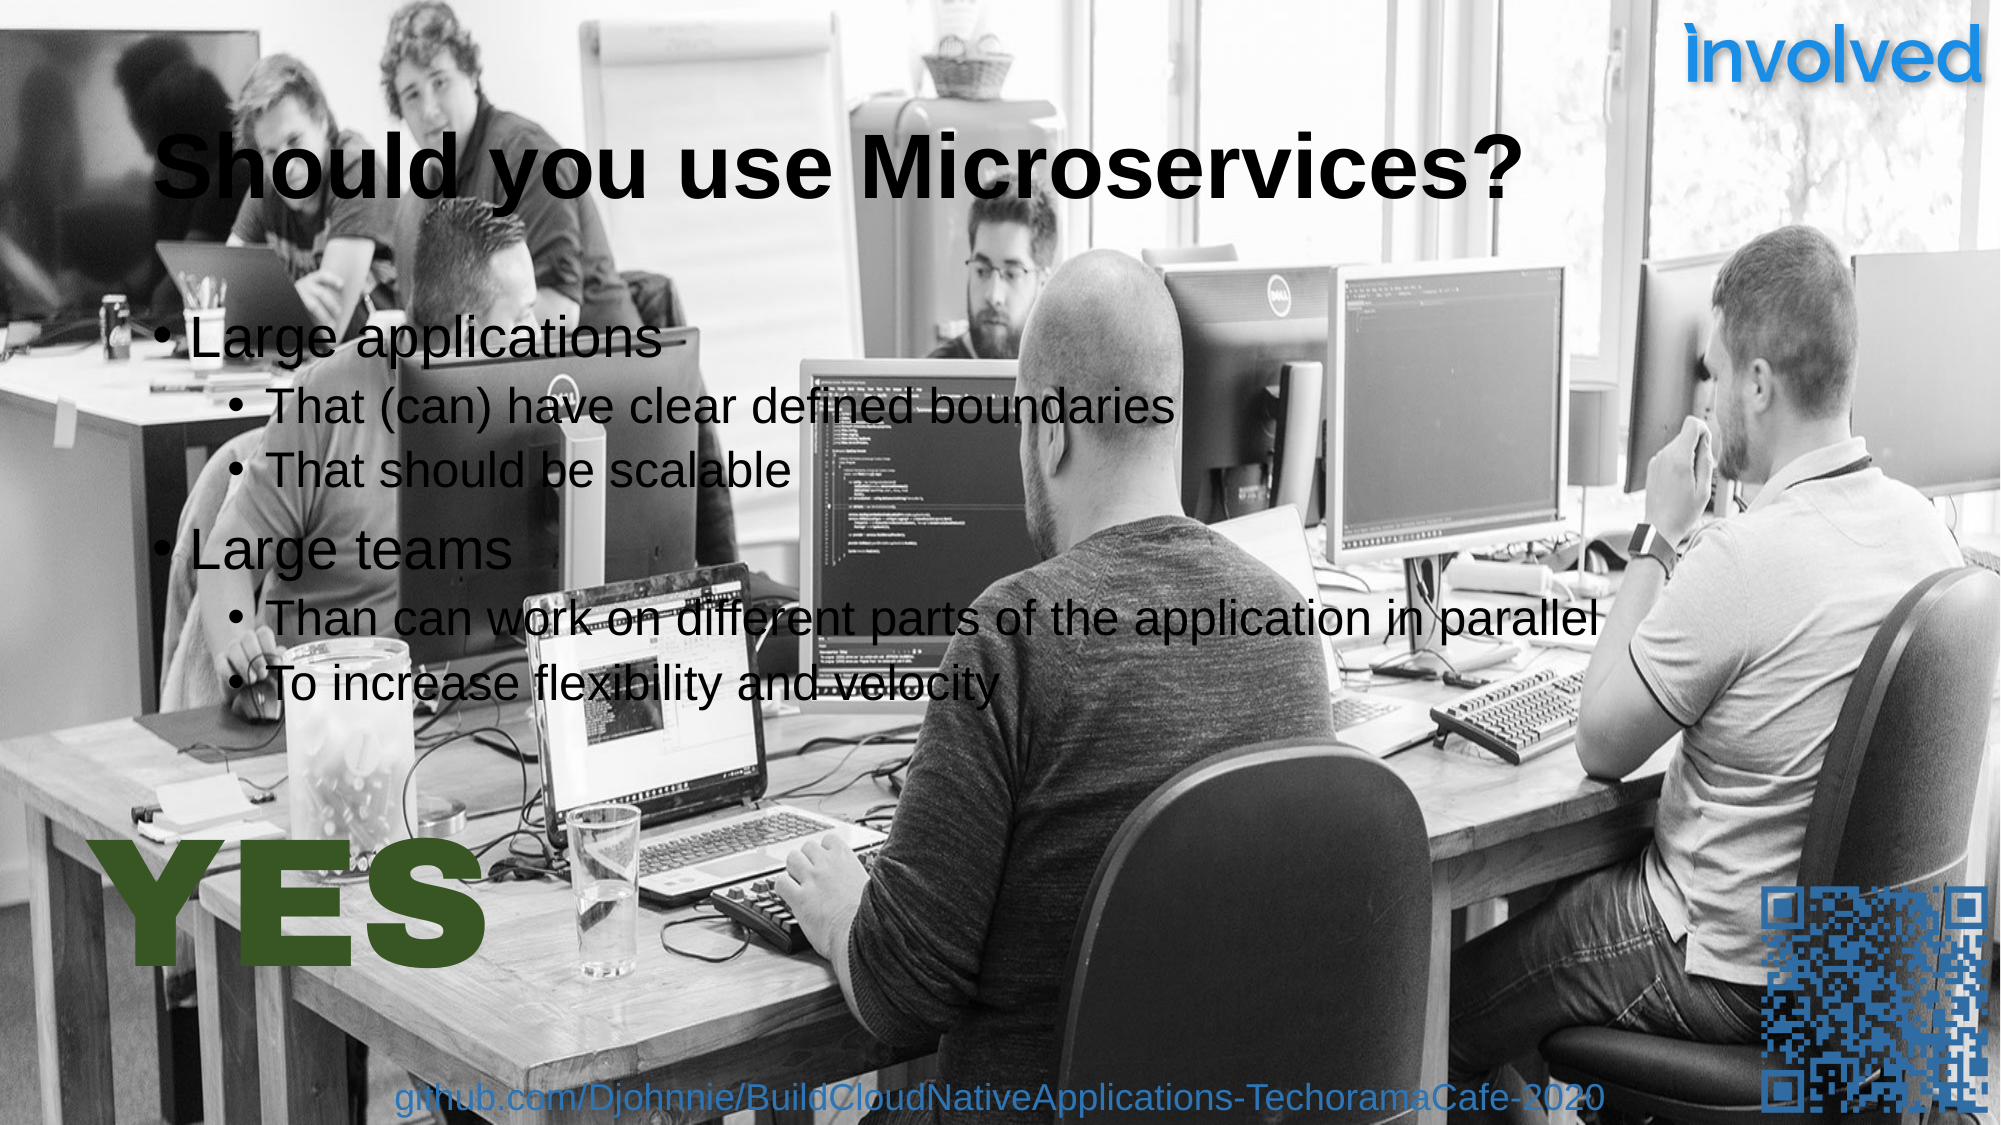

# Should you use Microservices?
Large applications
That (can) have clear defined boundaries
That should be scalable
Large teams
Than can work on different parts of the application in parallel
To increase flexibility and velocity

YES